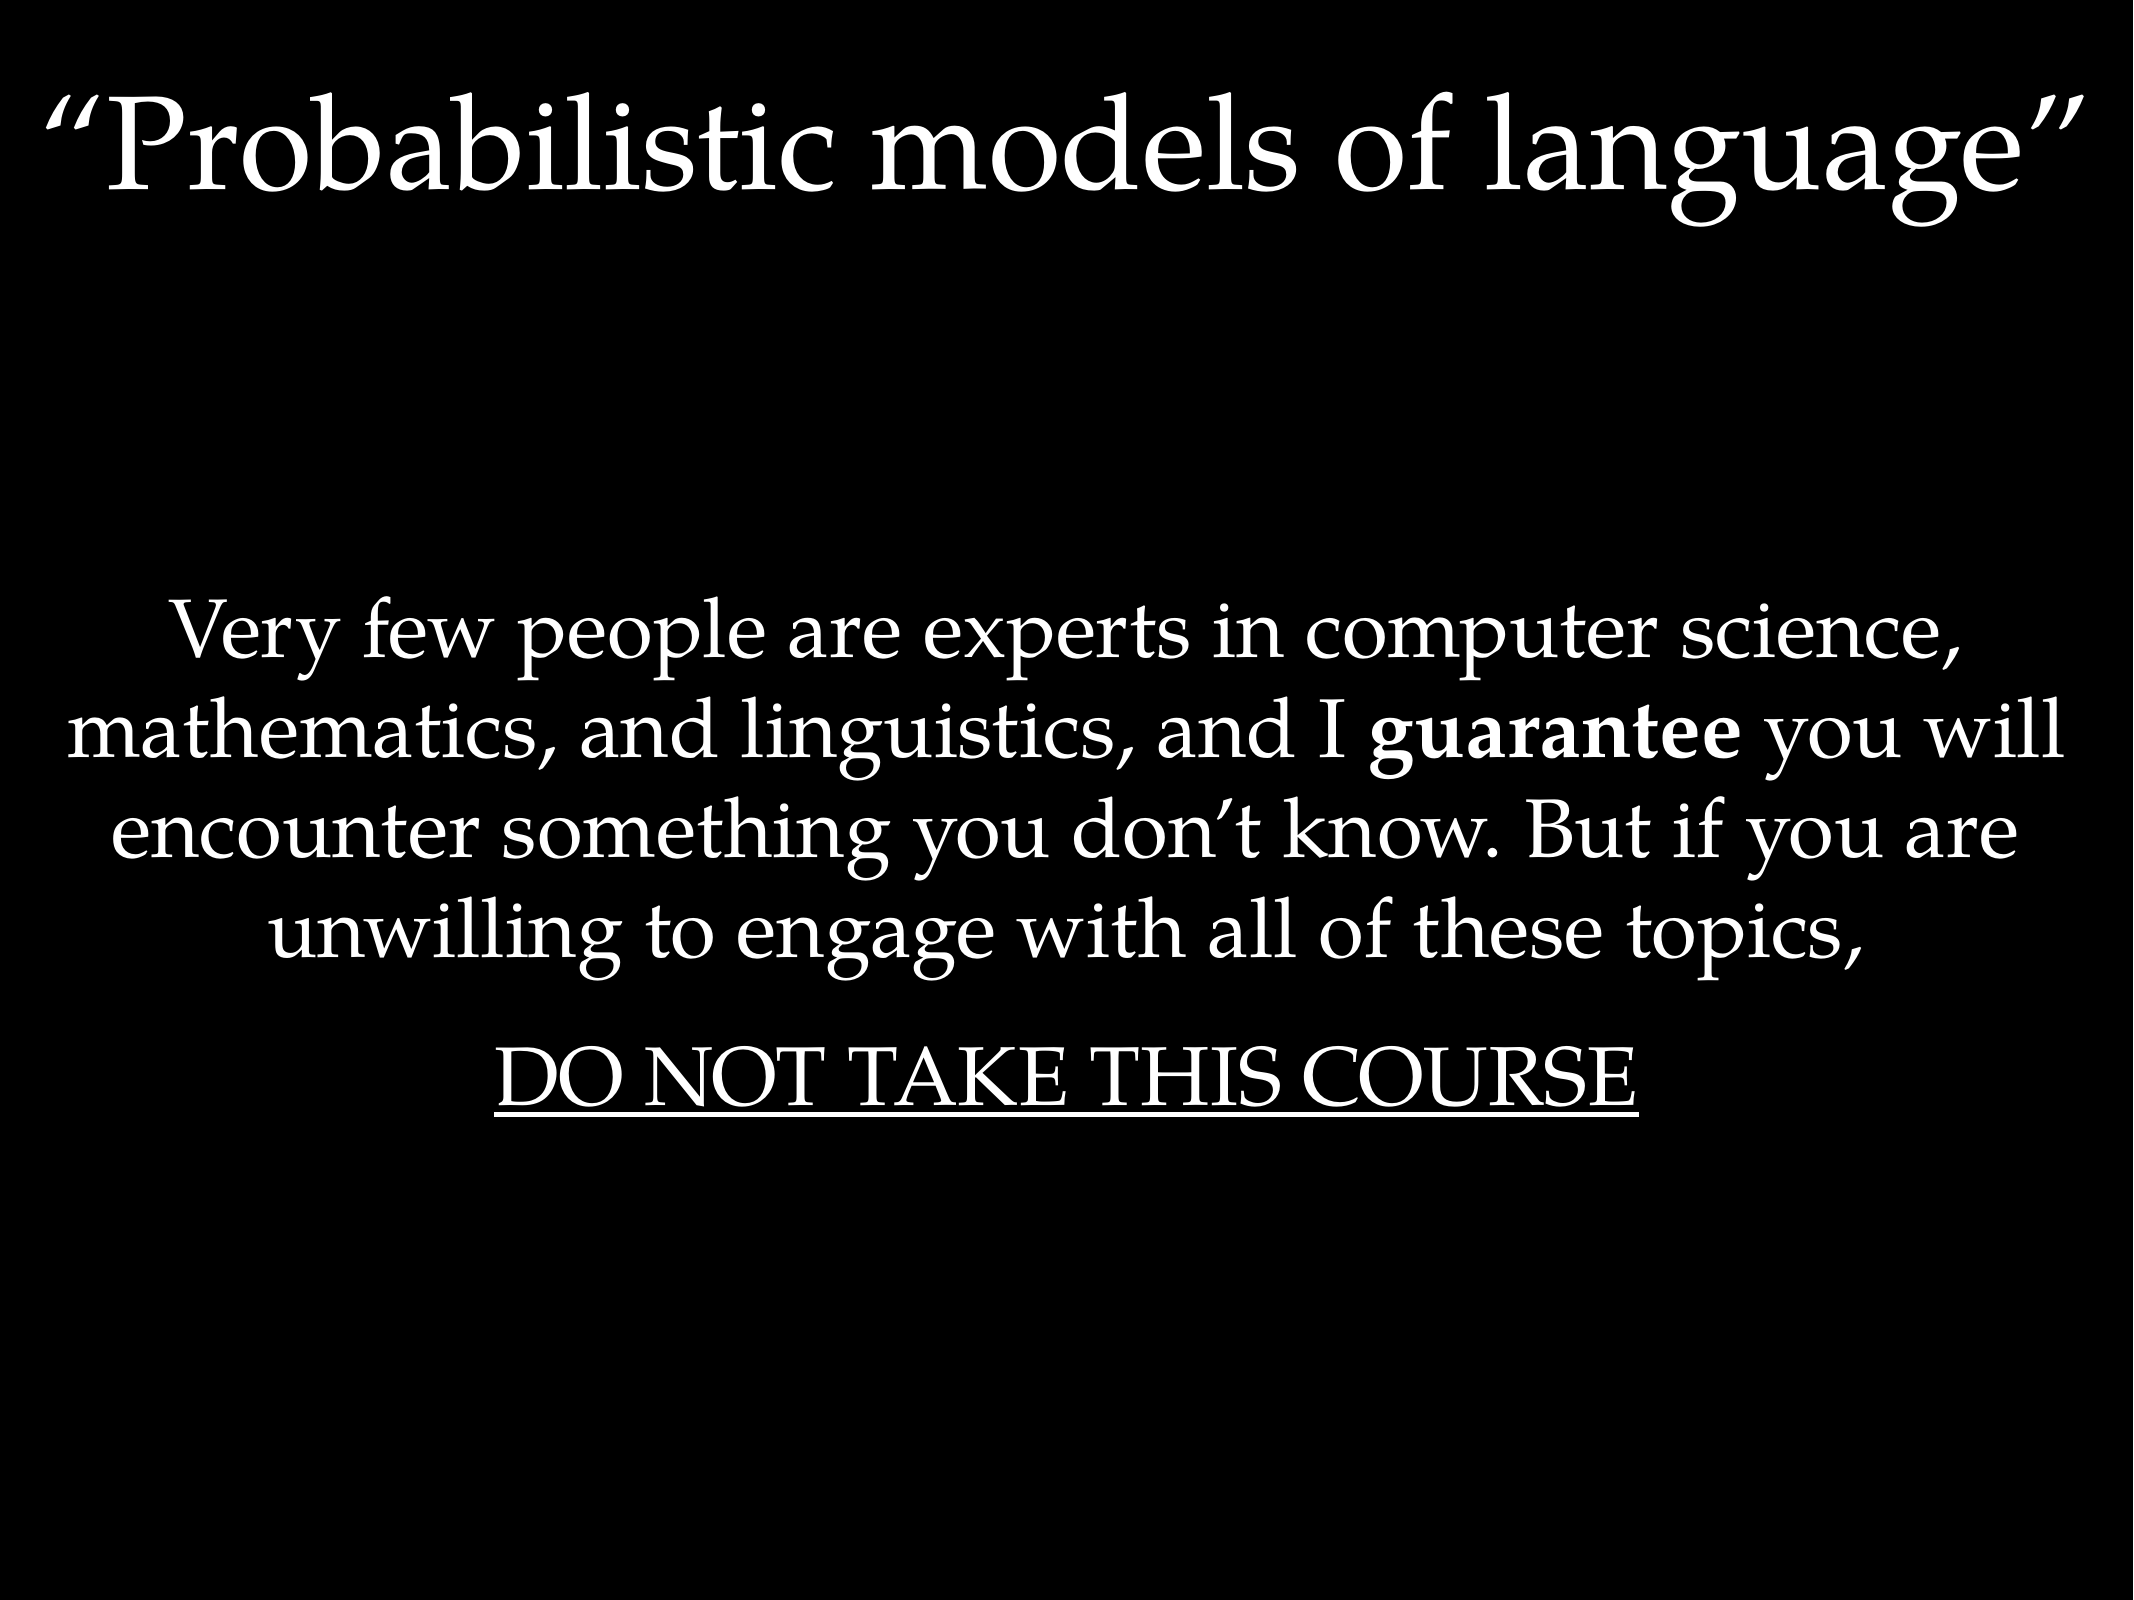

# “Probabilistic models of language”
Very few people are experts in computer science, mathematics, and linguistics, and I guarantee you will encounter something you don’t know. But if you are unwilling to engage with all of these topics,
DO NOT TAKE THIS COURSE